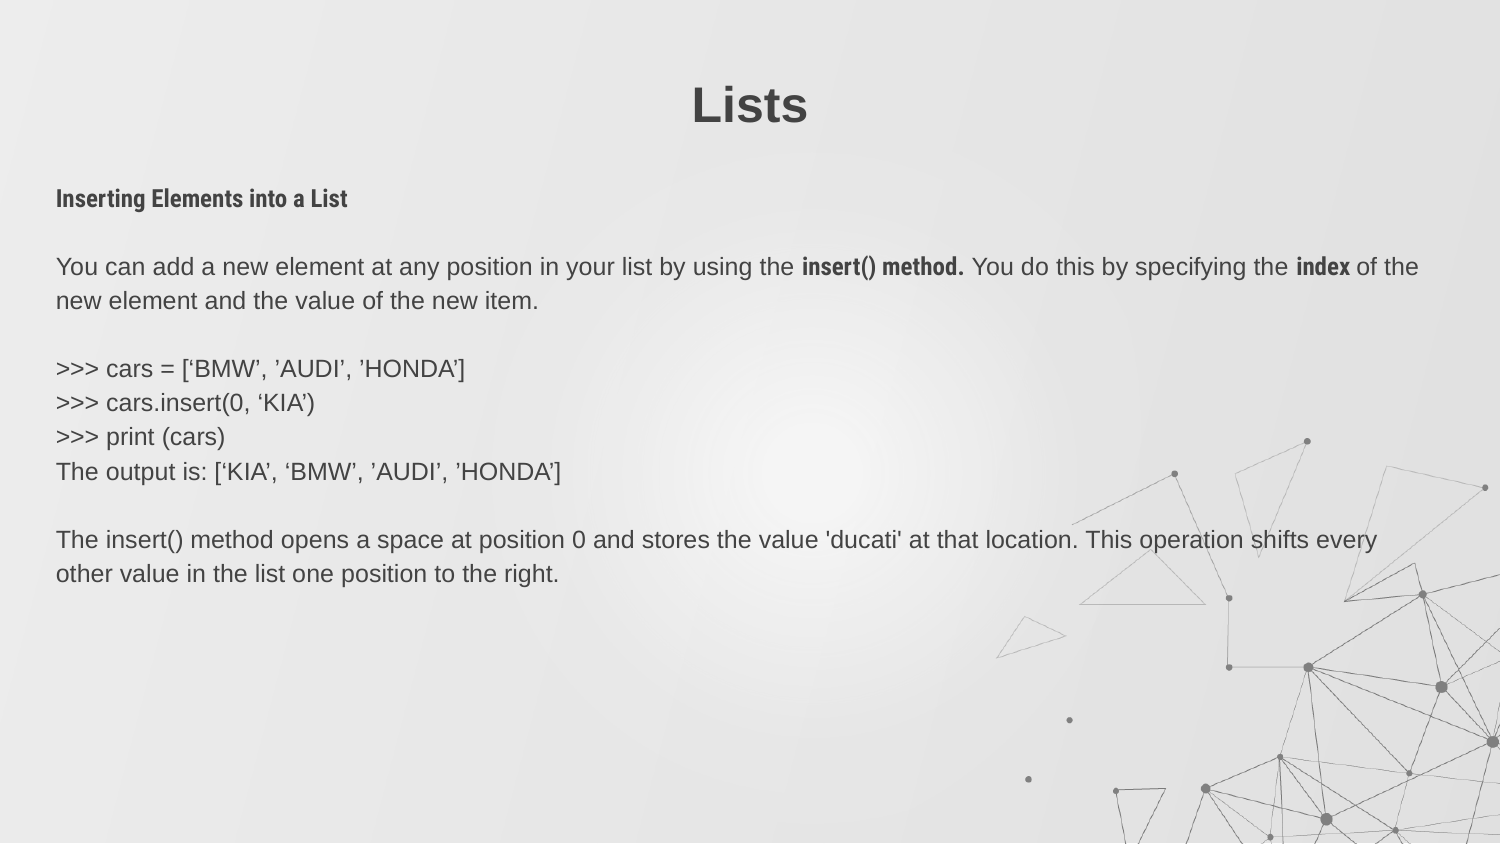

# Lists
Inserting Elements into a List
You can add a new element at any position in your list by using the insert() method. You do this by specifying the index of the new element and the value of the new item.
>>> cars = [‘BMW’, ’AUDI’, ’HONDA’]
>>> cars.insert(0, ‘KIA’)
>>> print (cars)
The output is: [‘KIA’, ‘BMW’, ’AUDI’, ’HONDA’]
The insert() method opens a space at position 0 and stores the value 'ducati' at that location. This operation shifts every other value in the list one position to the right.